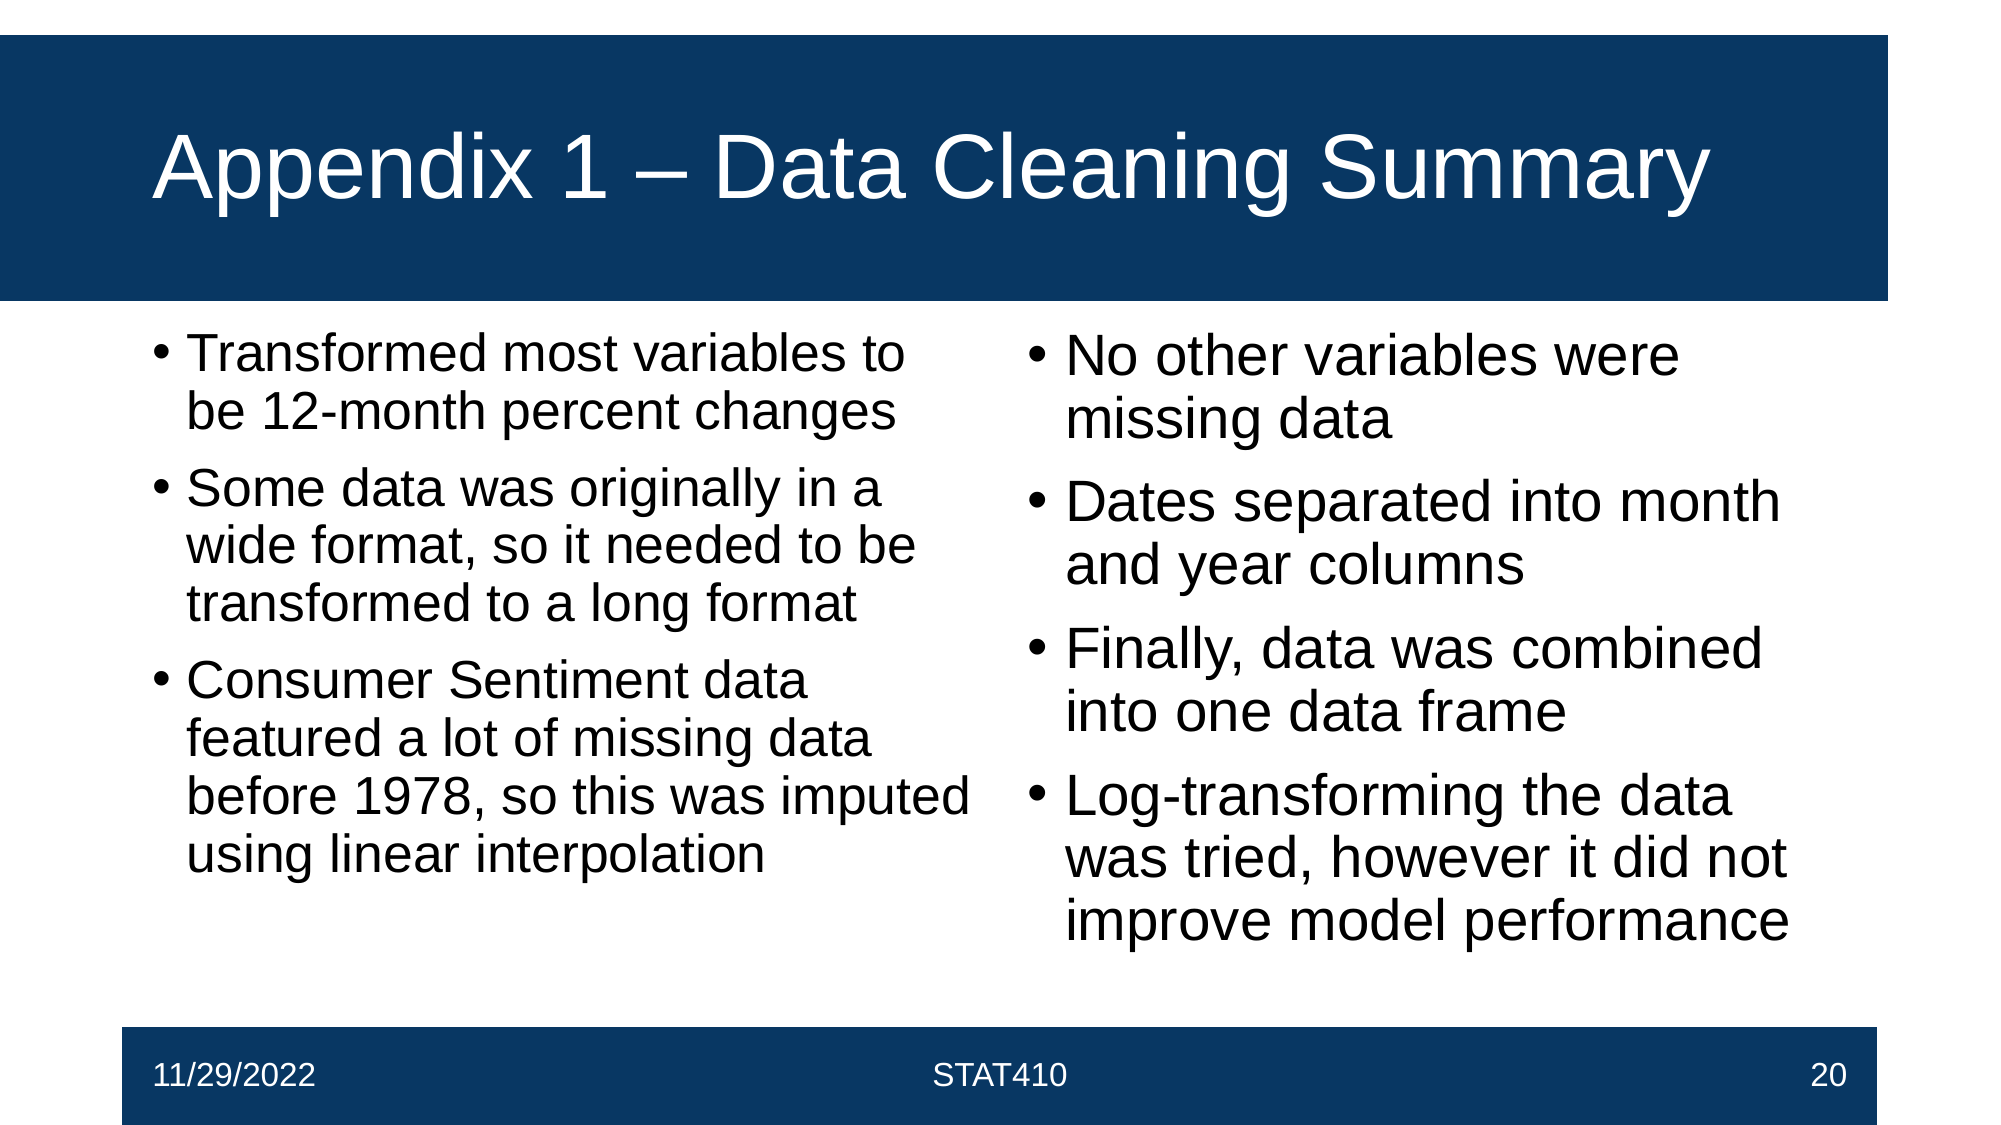

# Appendix 1 – Data Cleaning Summary
Transformed most variables to be 12-month percent changes
Some data was originally in a wide format, so it needed to be transformed to a long format
Consumer Sentiment data featured a lot of missing data before 1978, so this was imputed using linear interpolation

No other variables were missing data
Dates separated into month and year columns
Finally, data was combined into one data frame
Log-transforming the data was tried, however it did not improve model performance

11/29/2022
STAT410
20